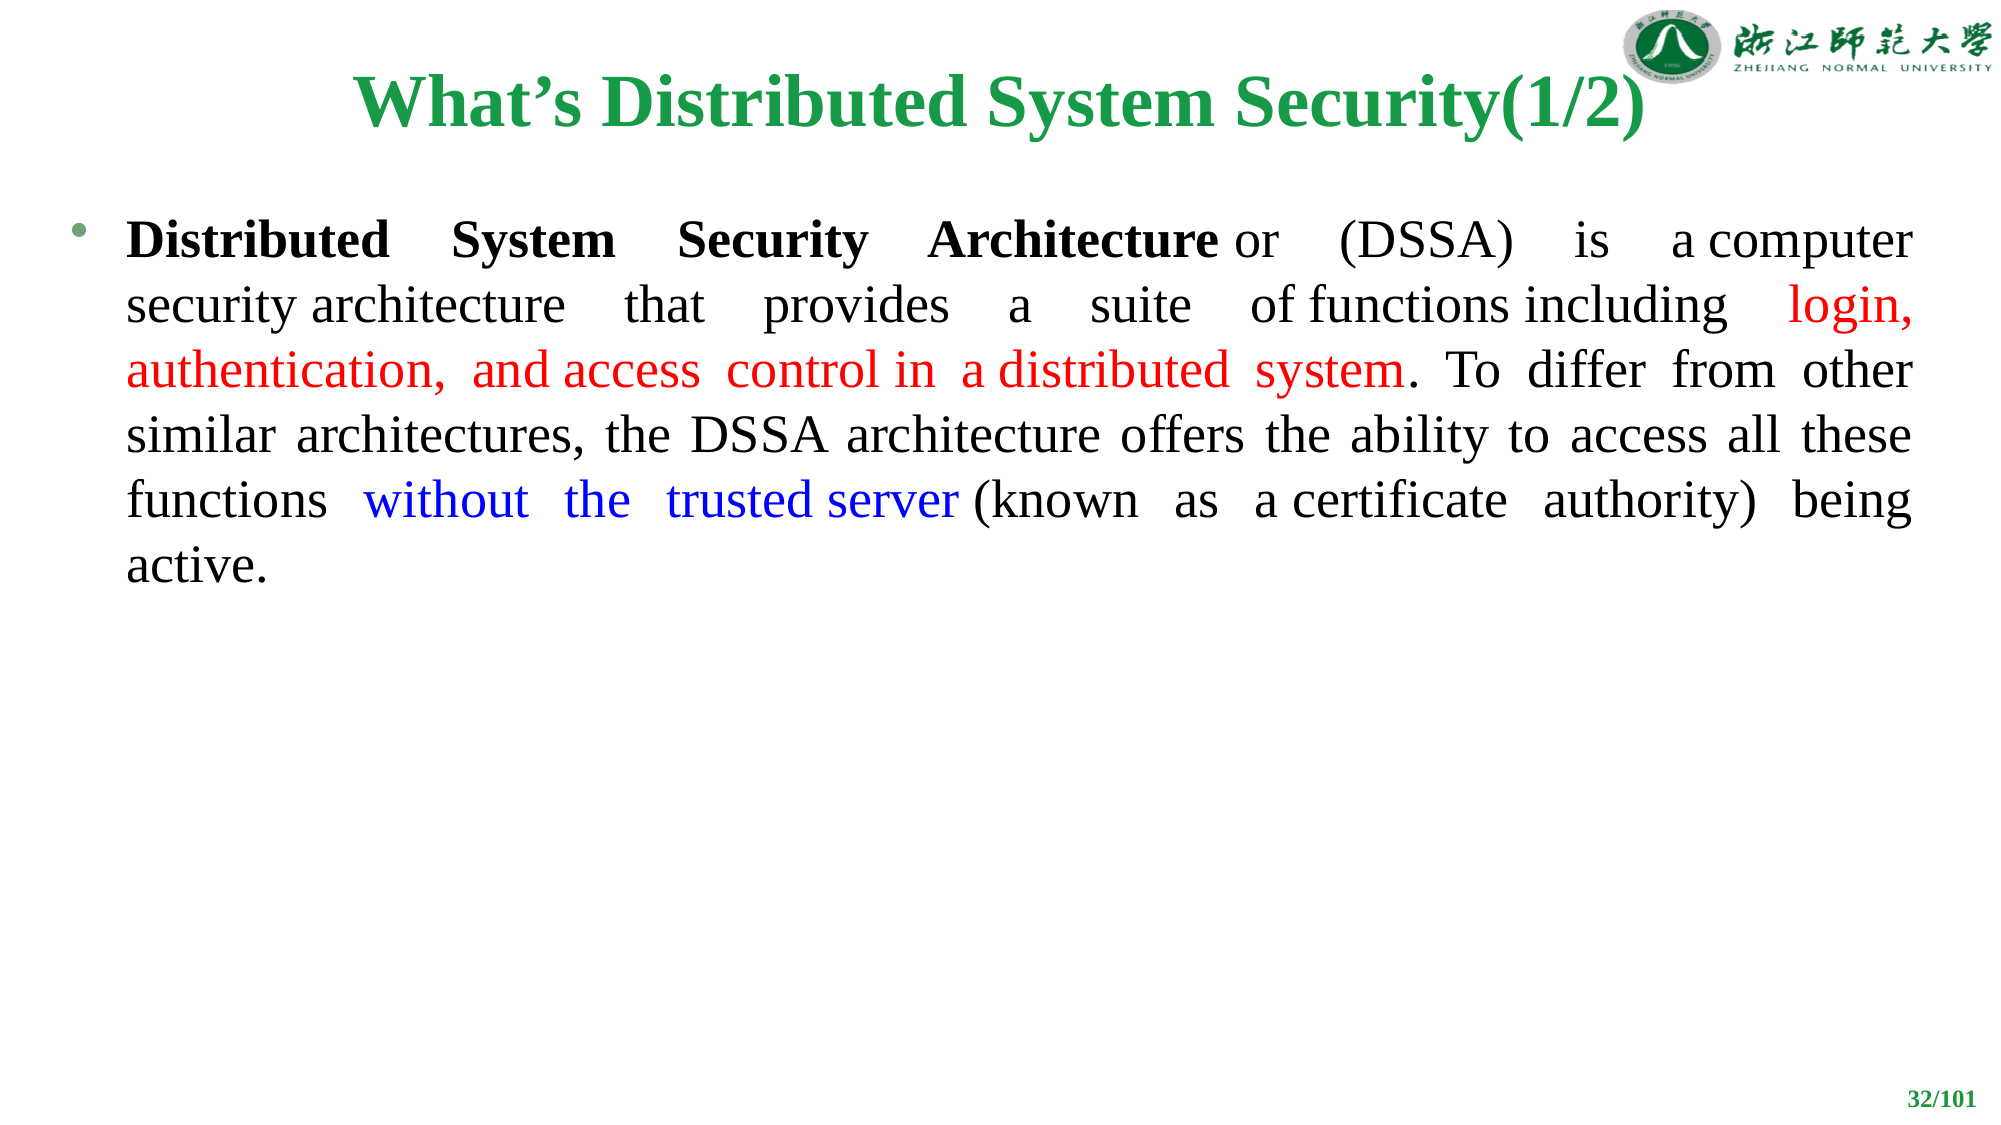

# What’s Distributed System Security(1/2)
Distributed System Security Architecture or (DSSA) is a computer security architecture that provides a suite of functions including login, authentication, and access control in a distributed system. To differ from other similar architectures, the DSSA architecture offers the ability to access all these functions without the trusted server (known as a certificate authority) being active.